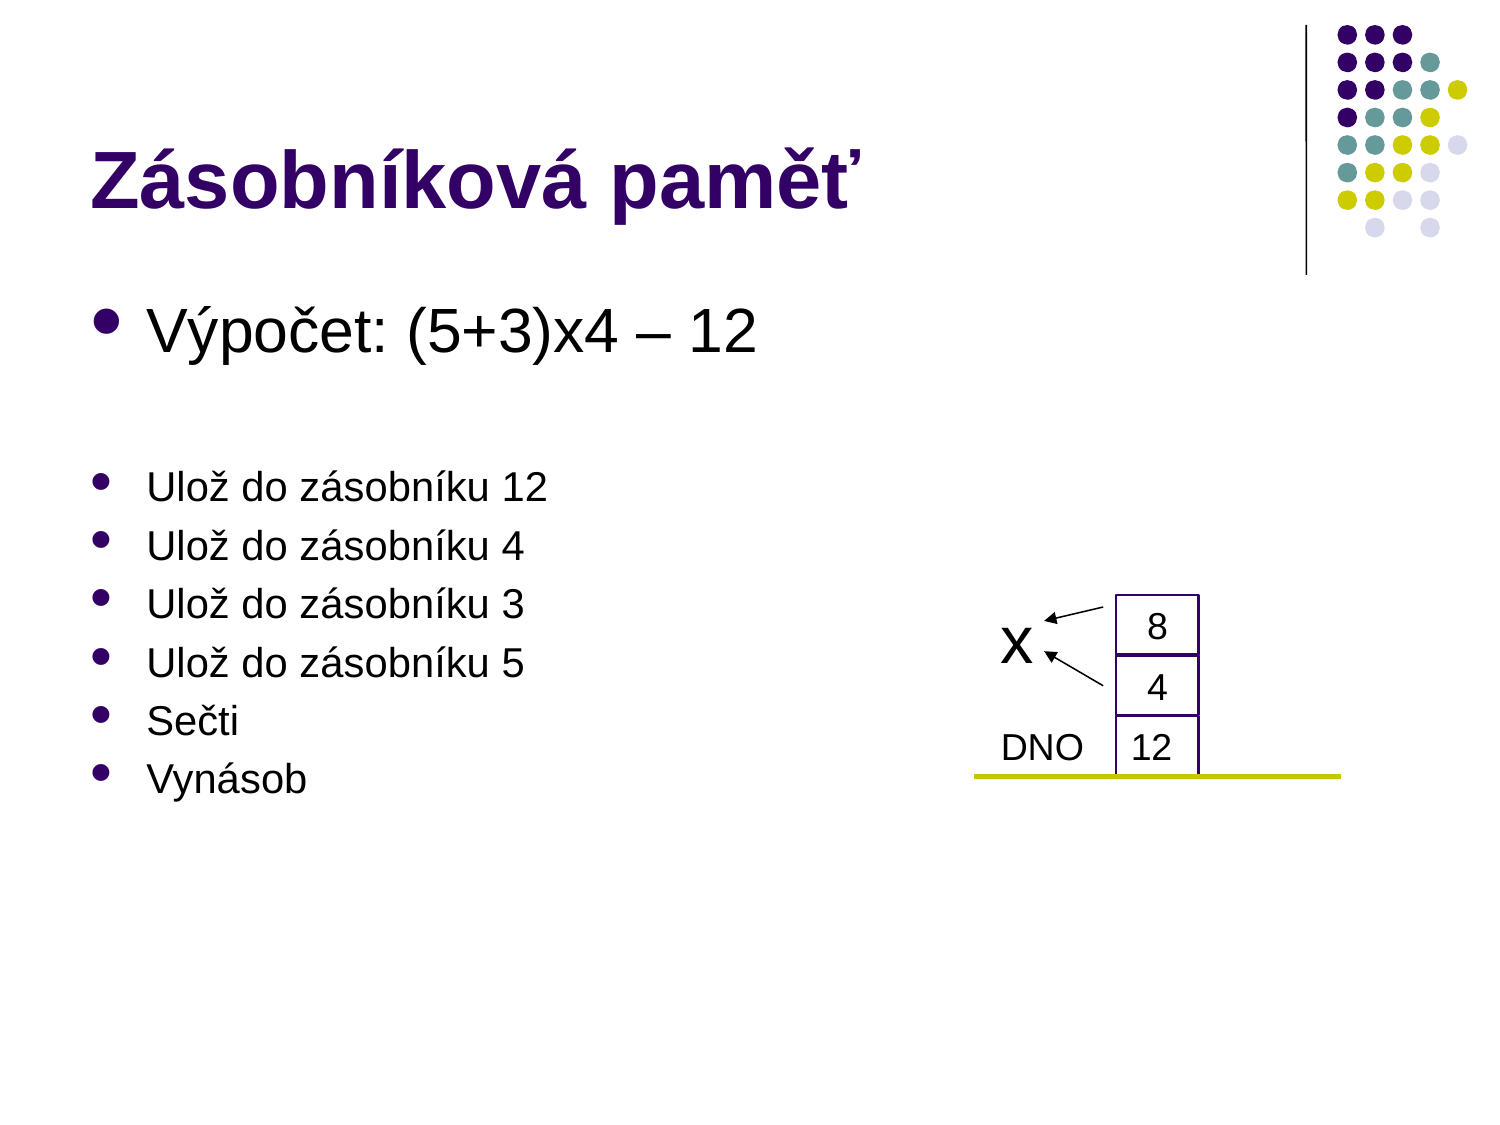

# Zásobníková paměť
Výpočet: (5+3)x4 – 12

Ulož do zásobníku 12
Ulož do zásobníku 4
Ulož do zásobníku 3
Ulož do zásobníku 5
Sečti
Vynásob
x
8
4
DNO
12